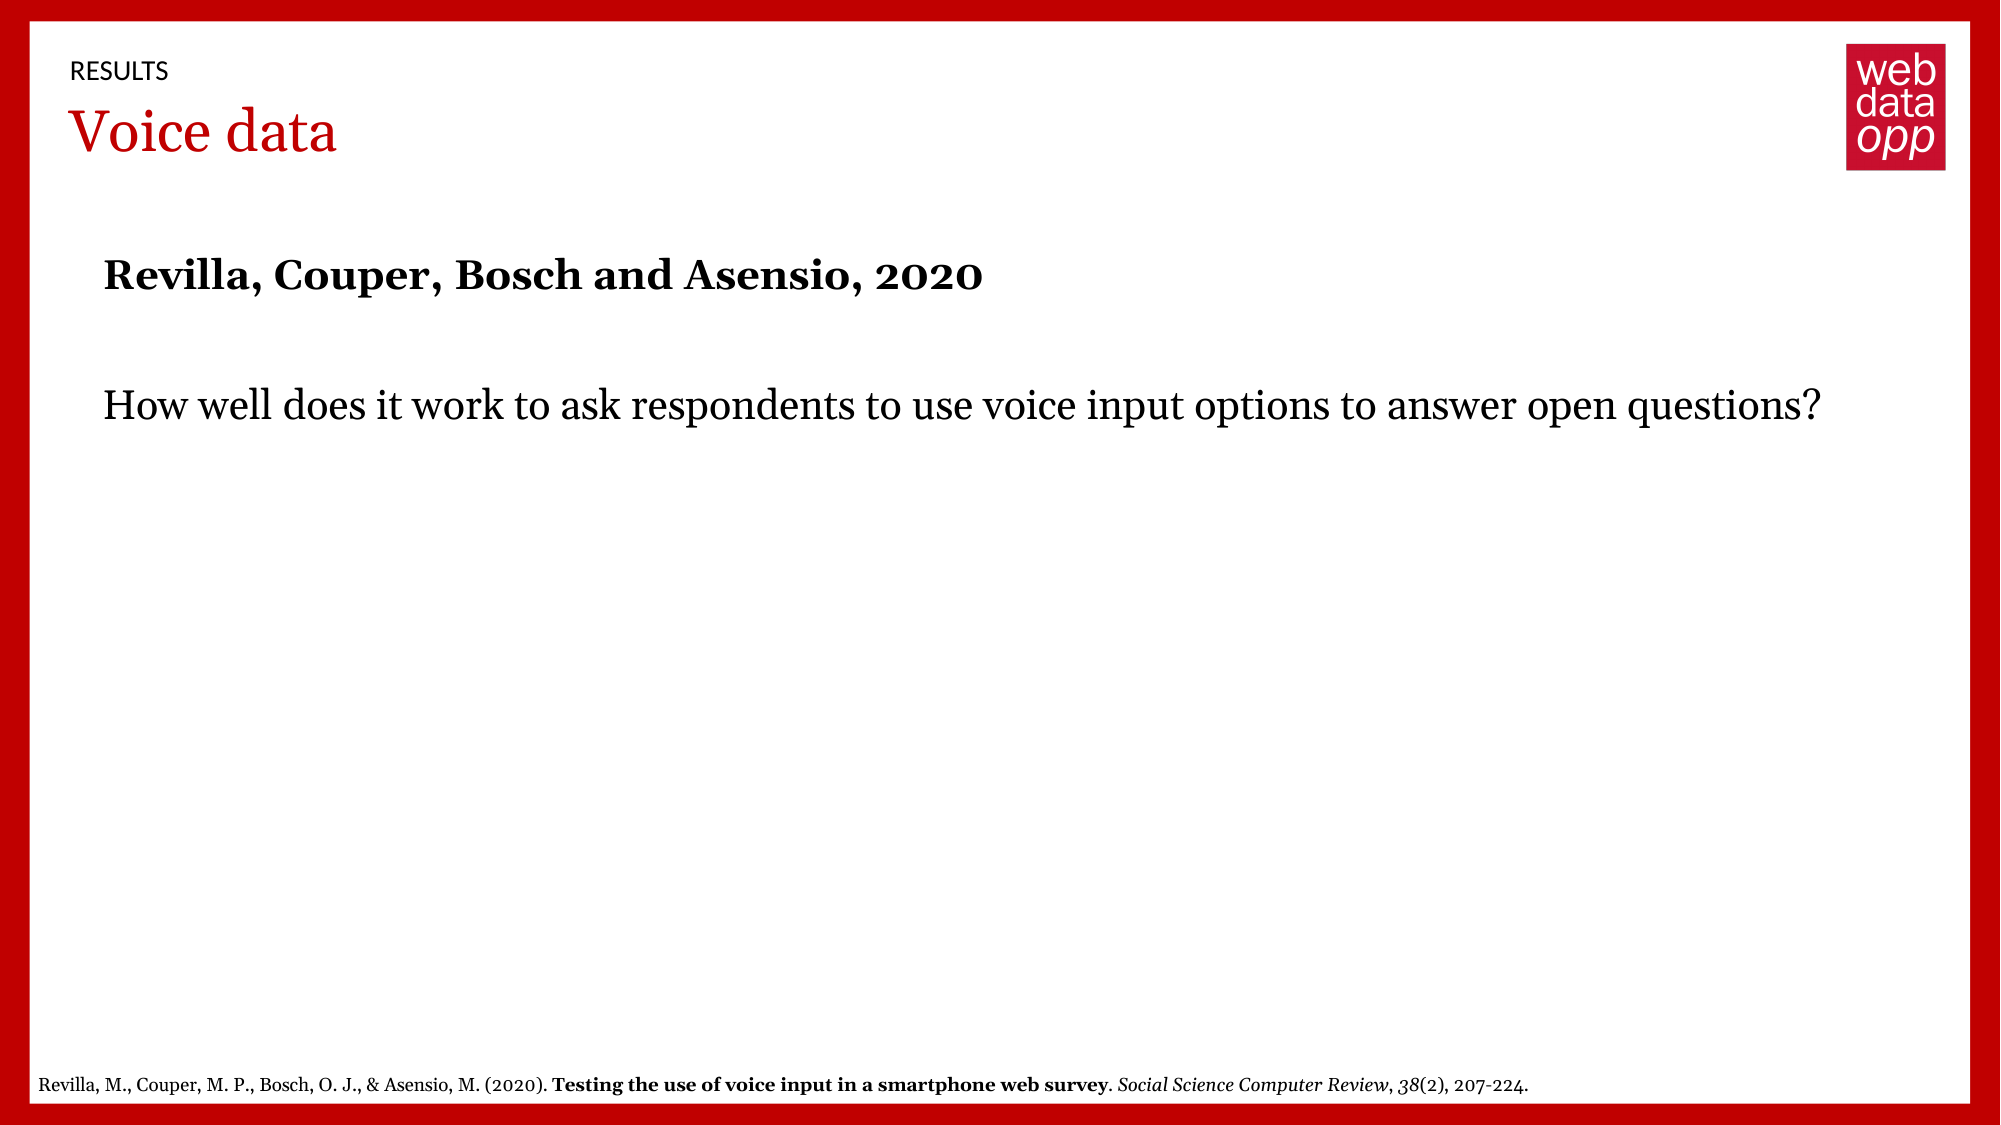

RESULTS
# Voice data
Revilla, Couper, Bosch and Asensio, 2020

How well does it work to ask respondents to use voice input options to answer open questions?

Item nonresponse (% did not answer all 6 experimental questions)
Android-Voice: 63.3%
iOS-Dictation: 3.3%
Control groups: 1.5% in Android; 3.0% in iOS

Problems reported
Android-Voice: 26.3%
iOS-Dictation: 8.7%
Control groups: 5.4% in Android and 6.0% in iOS

Revilla, M., Couper, M. P., Bosch, O. J., & Asensio, M. (2020). Testing the use of voice input in a smartphone web survey. Social Science Computer Review, 38(2), 207-224.